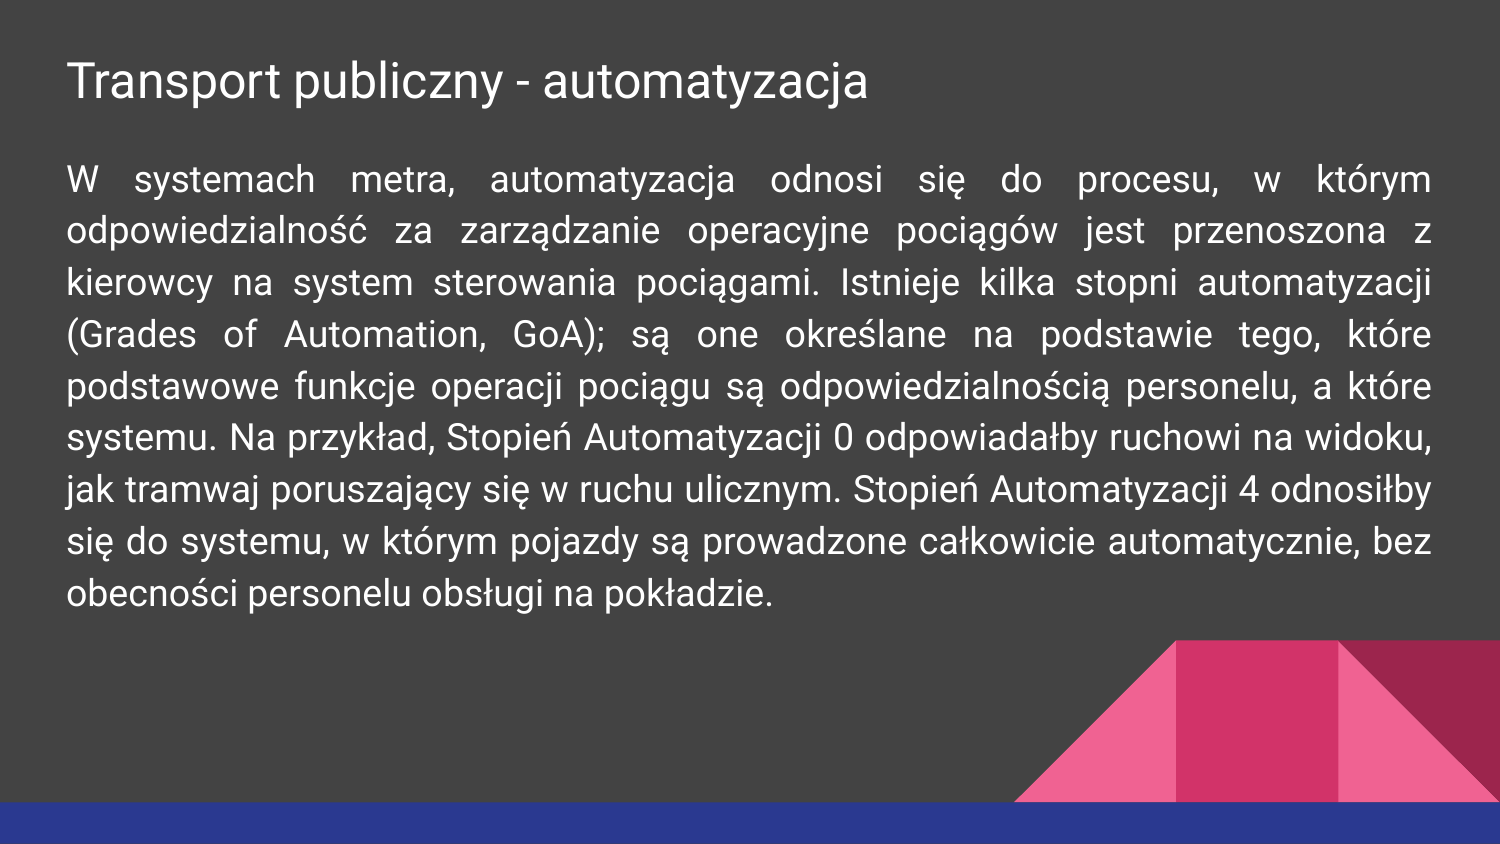

# Transport publiczny - automatyzacja
W systemach metra, automatyzacja odnosi się do procesu, w którym odpowiedzialność za zarządzanie operacyjne pociągów jest przenoszona z kierowcy na system sterowania pociągami. Istnieje kilka stopni automatyzacji (Grades of Automation, GoA); są one określane na podstawie tego, które podstawowe funkcje operacji pociągu są odpowiedzialnością personelu, a które systemu. Na przykład, Stopień Automatyzacji 0 odpowiadałby ruchowi na widoku, jak tramwaj poruszający się w ruchu ulicznym. Stopień Automatyzacji 4 odnosiłby się do systemu, w którym pojazdy są prowadzone całkowicie automatycznie, bez obecności personelu obsługi na pokładzie.